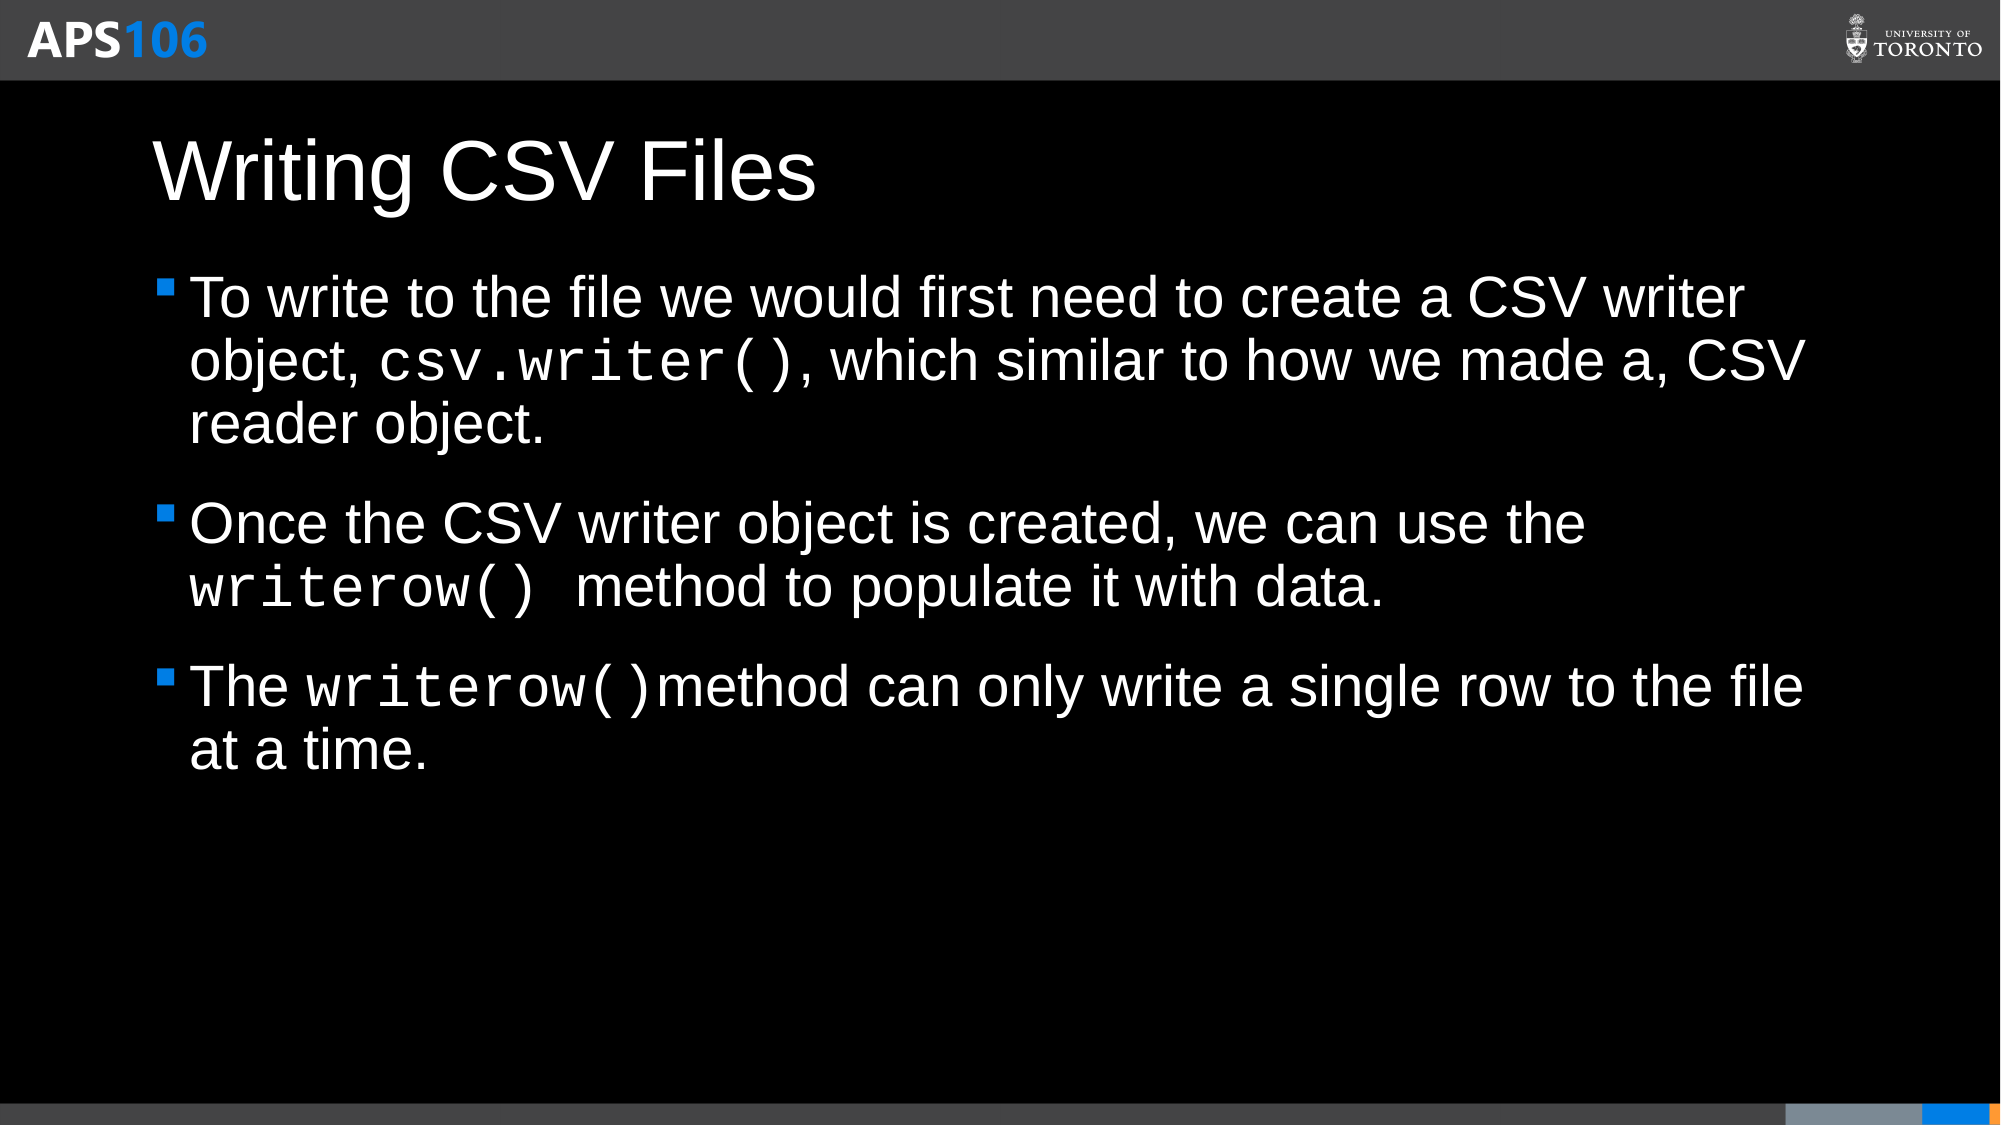

# Writing CSV Files
To write to the file we would first need to create a CSV writer object, csv.writer(), which similar to how we made a, CSV reader object.
Once the CSV writer object is created, we can use the writerow() method to populate it with data.
The writerow()method can only write a single row to the file at a time.